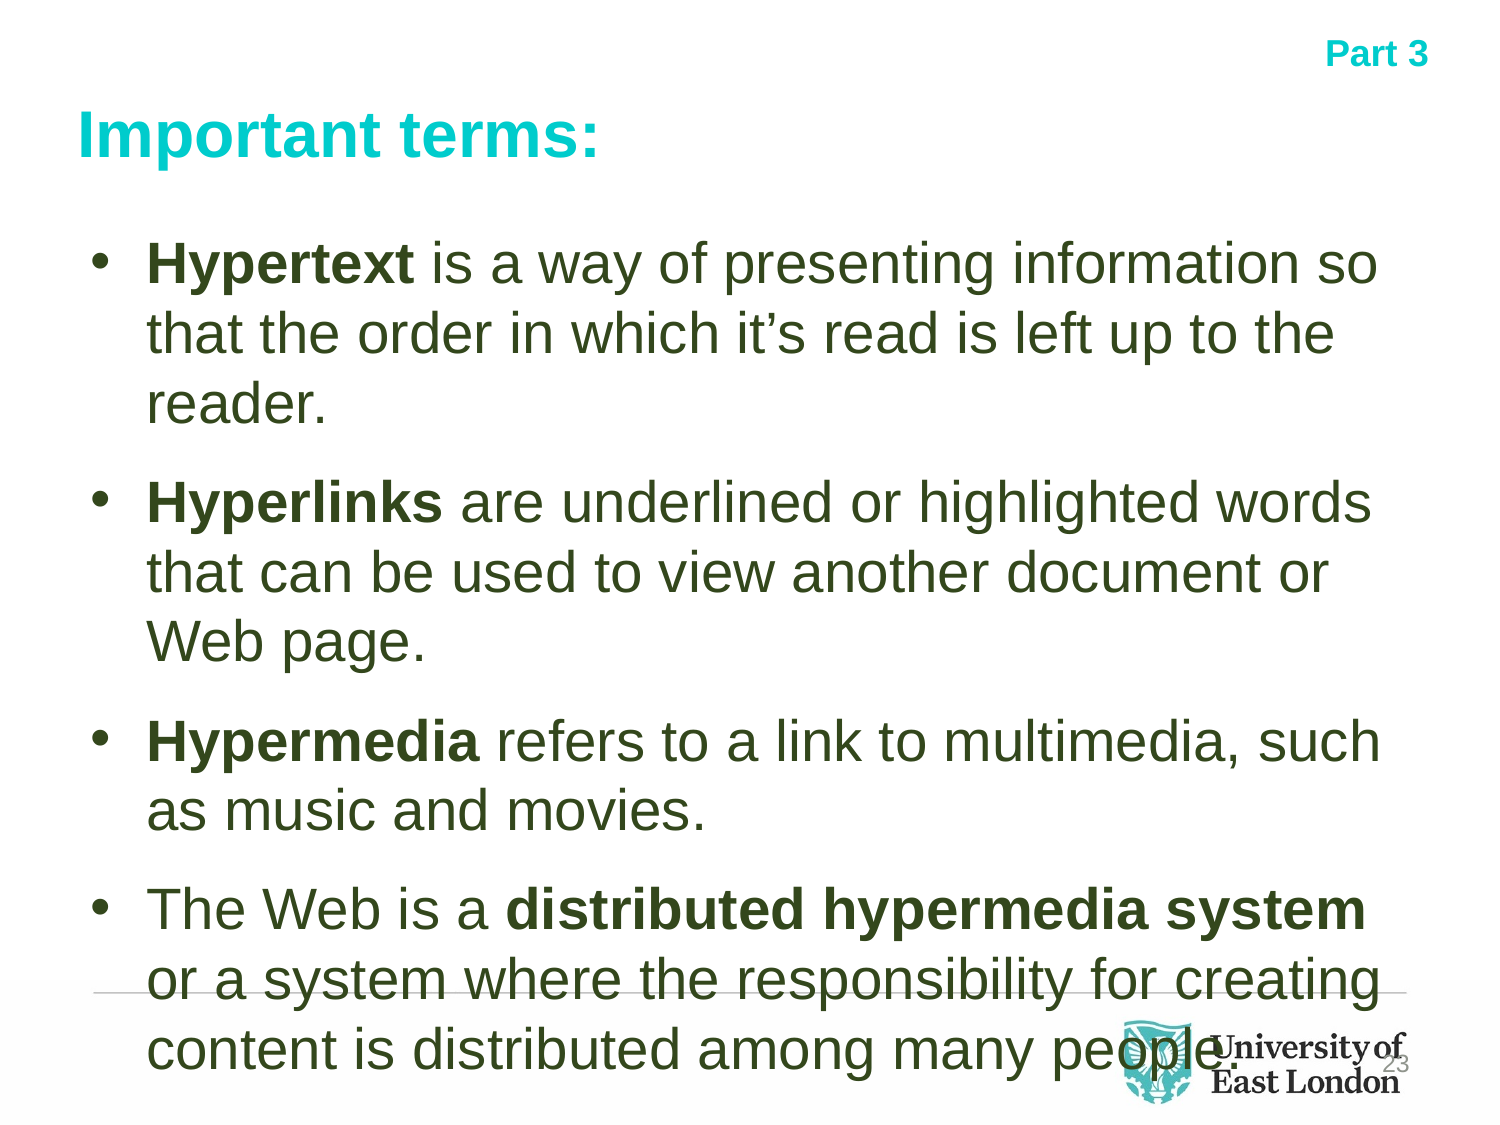

Part 3
# Important terms:
Hypertext is a way of presenting information so that the order in which it’s read is left up to the reader.
Hyperlinks are underlined or highlighted words that can be used to view another document or Web page.
Hypermedia refers to a link to multimedia, such as music and movies.
The Web is a distributed hypermedia system or a system where the responsibility for creating content is distributed among many people.
23